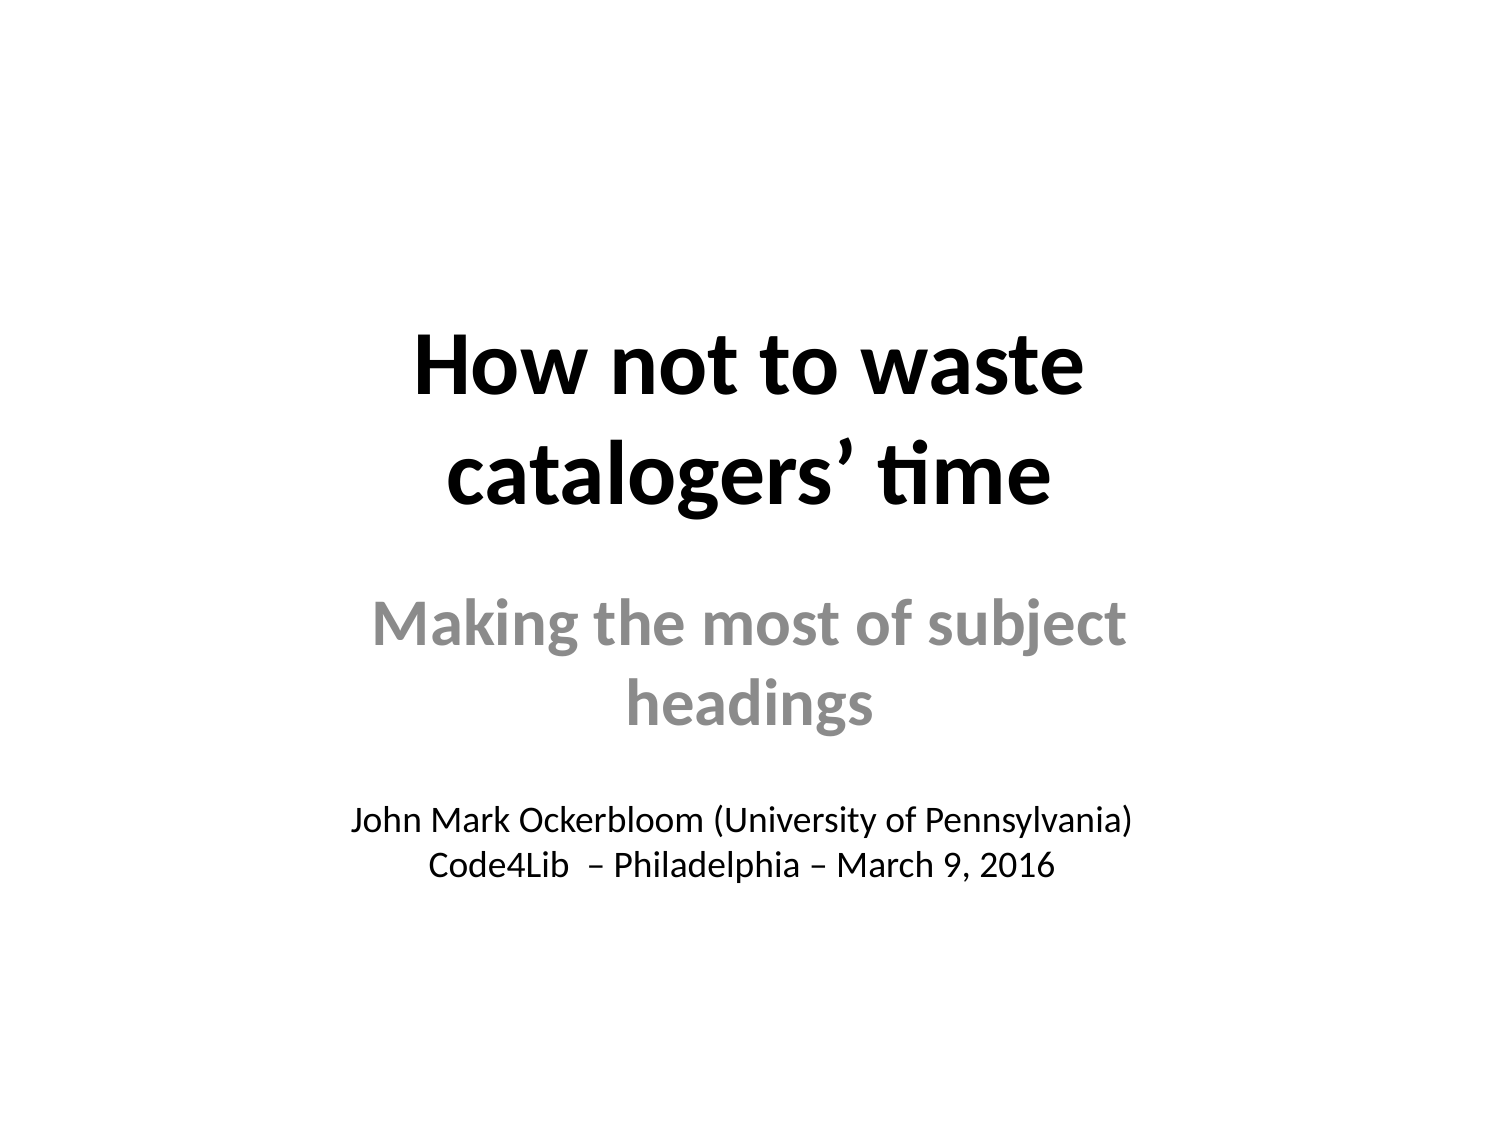

# How not to waste catalogers’ time
Making the most of subject headings

John Mark Ockerbloom (University of Pennsylvania)
Code4Lib  – Philadelphia – March 9, 2016